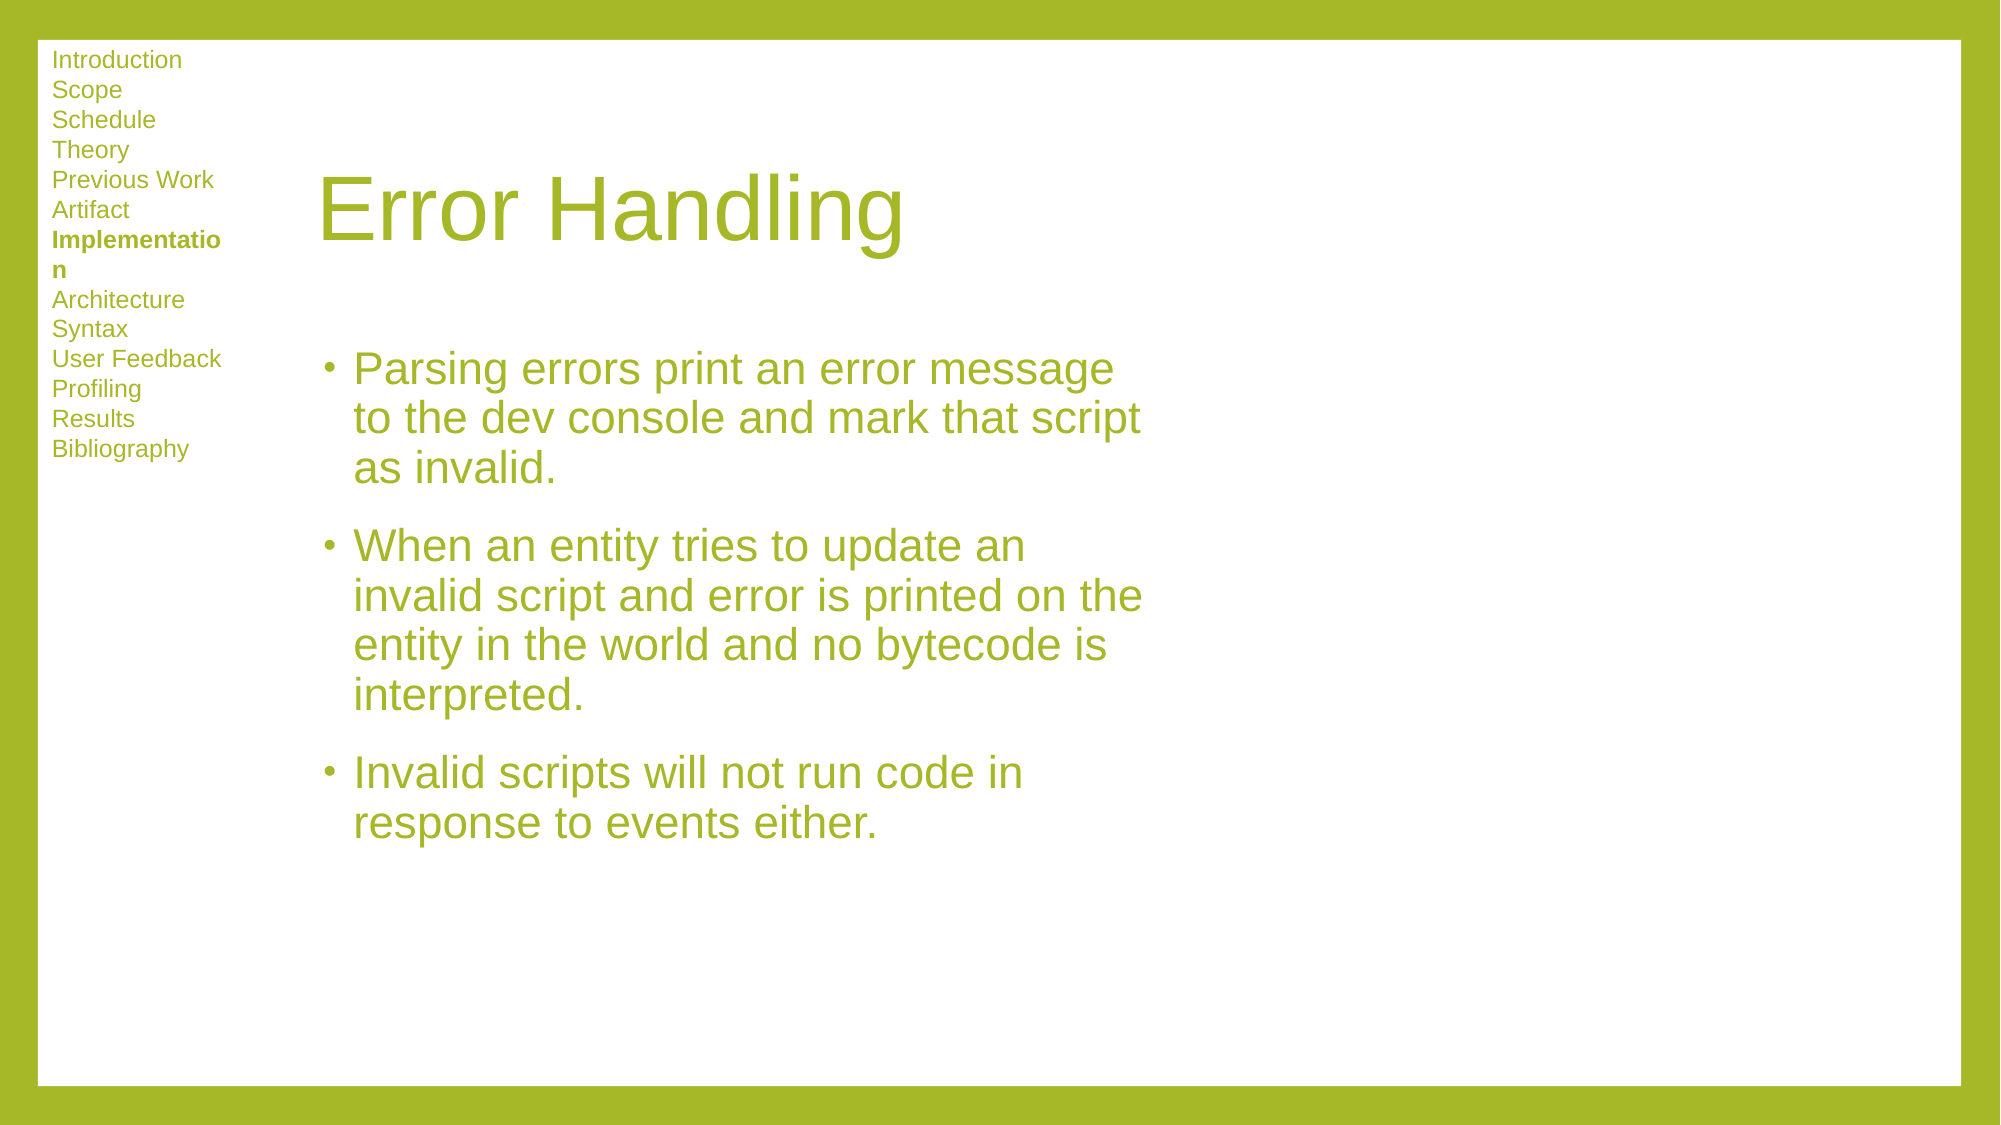

Introduction
Scope
Schedule
Theory
Previous Work
Artifact
Implementation
Architecture
Syntax
User Feedback
Profiling Results
Bibliography
# Error Handling
Parsing errors print an error message to the dev console and mark that script as invalid.
When an entity tries to update an invalid script and error is printed on the entity in the world and no bytecode is interpreted.
Invalid scripts will not run code in response to events either.